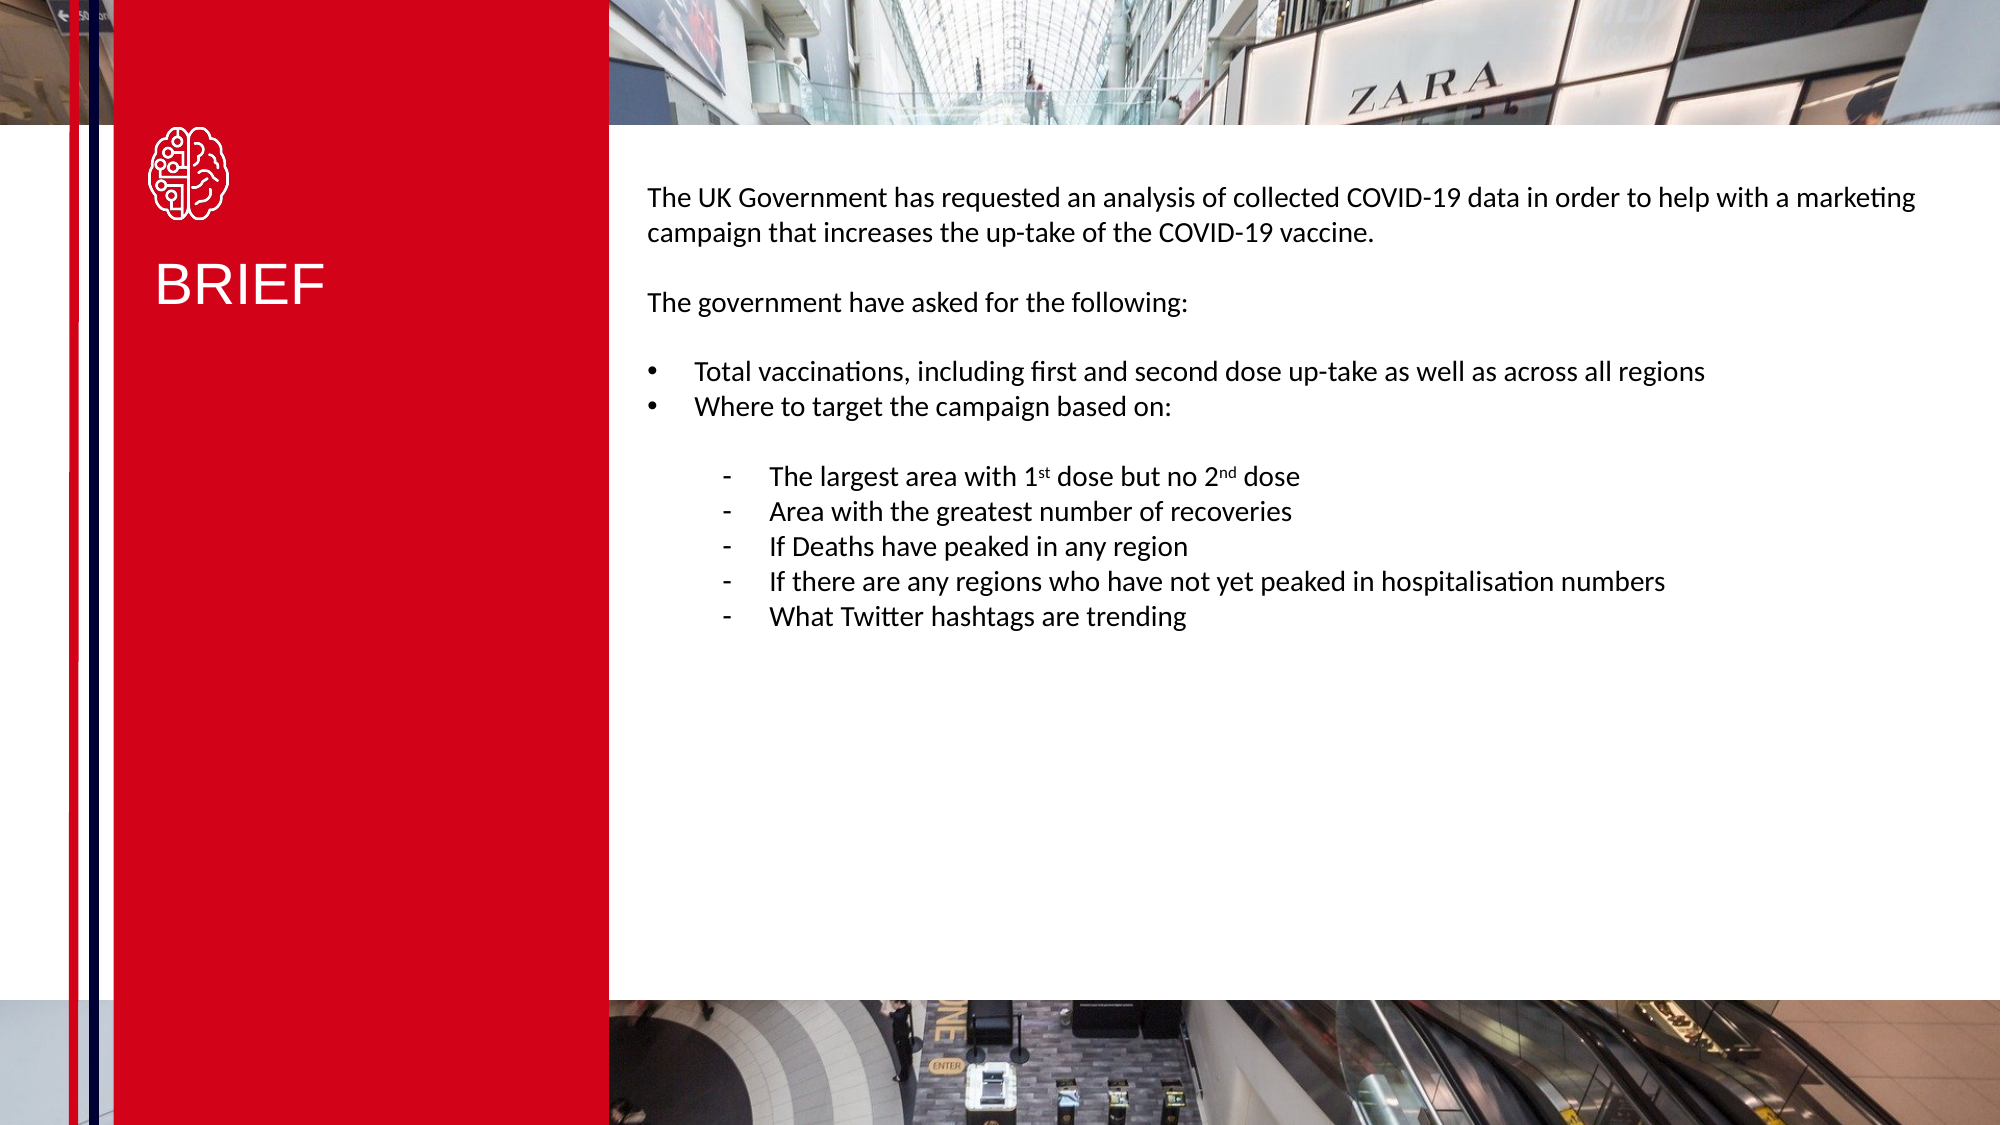

The UK Government has requested an analysis of collected COVID-19 data in order to help with a marketing campaign that increases the up-take of the COVID-19 vaccine.

The government have asked for the following:

Total vaccinations, including first and second dose up-take as well as across all regions
Where to target the campaign based on:

The largest area with 1st dose but no 2nd dose
Area with the greatest number of recoveries
If Deaths have peaked in any region
If there are any regions who have not yet peaked in hospitalisation numbers
What Twitter hashtags are trending

BRIEF